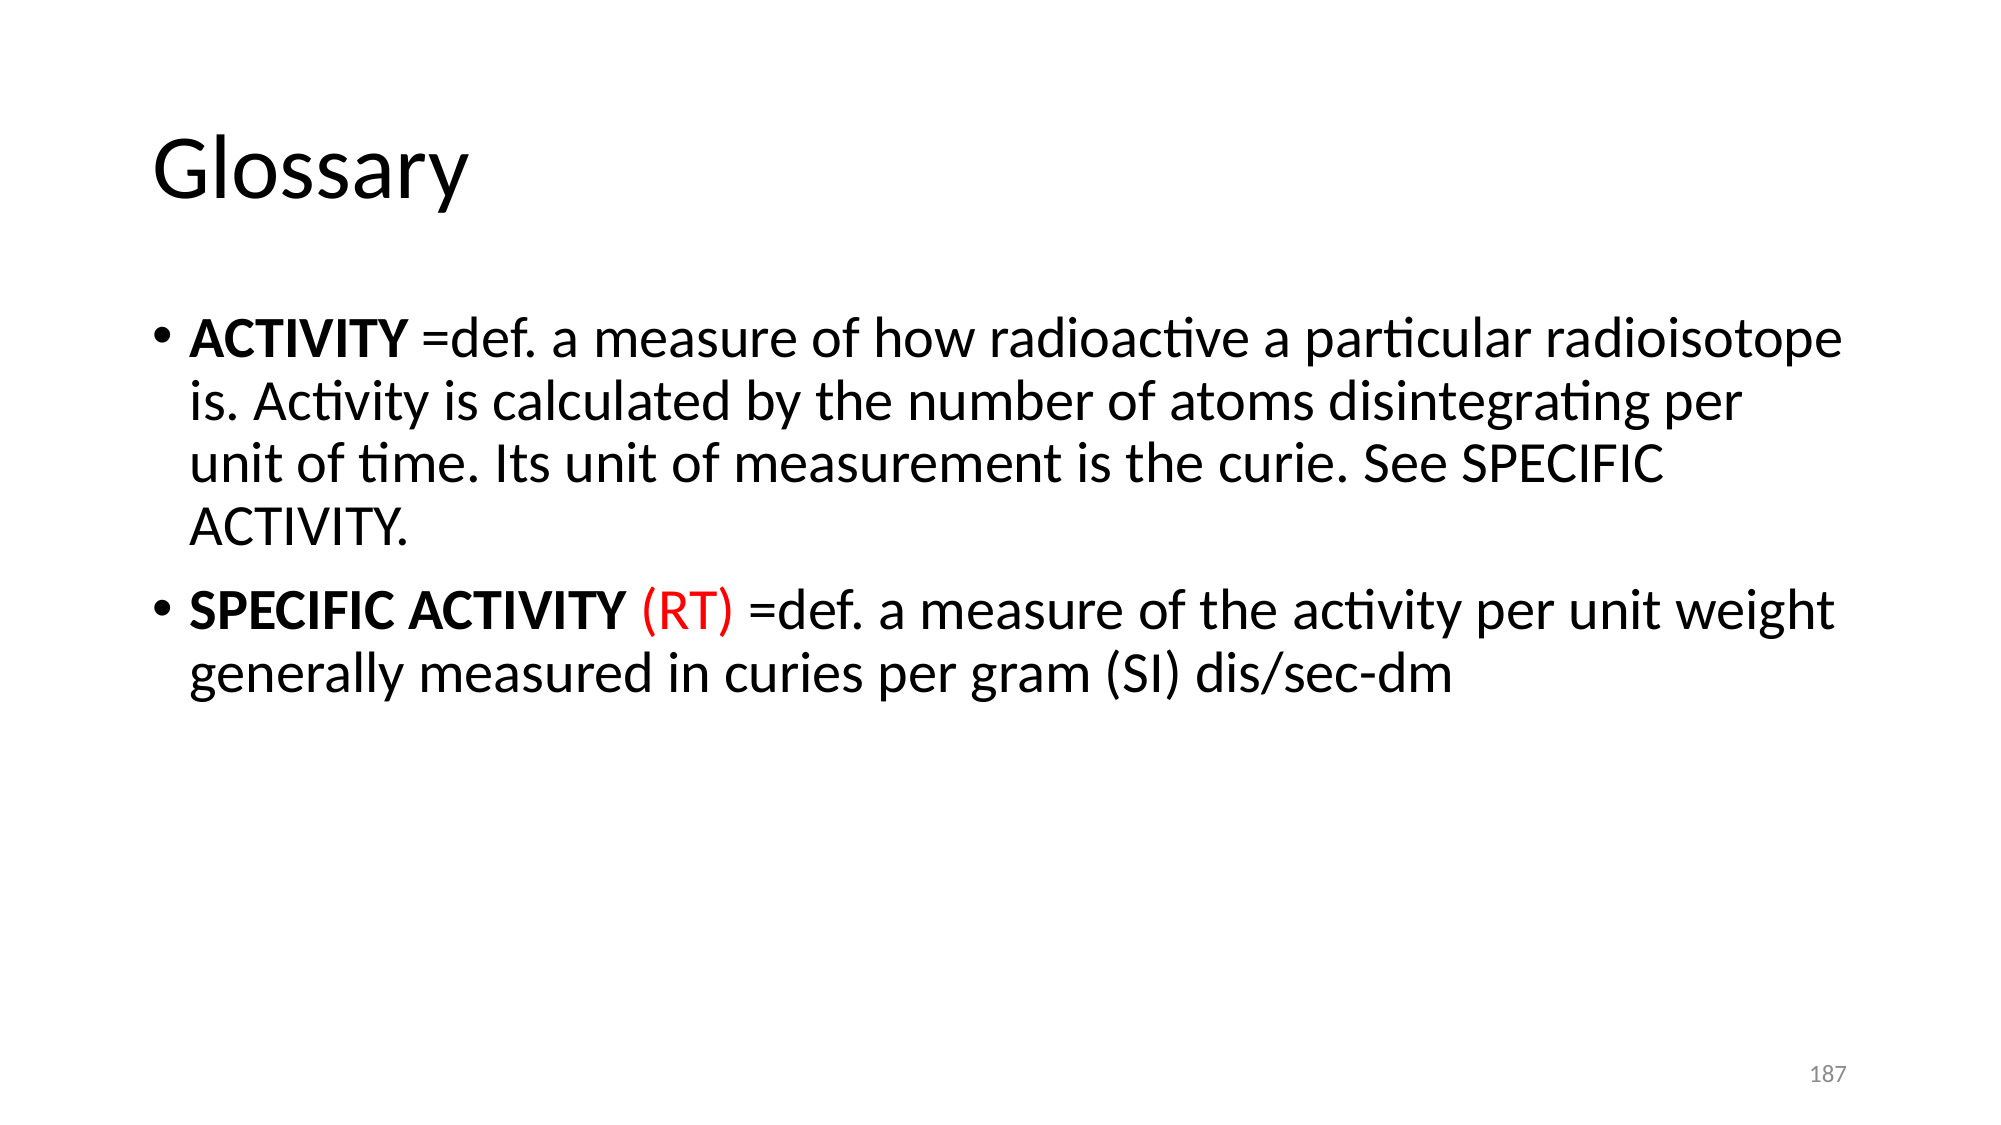

# Glossary
ACTIVITY =def. a measure of how radioactive a particular radioisotope is. Activity is calculated by the number of atoms disintegrating per unit of time. Its unit of measurement is the curie. See SPECIFIC ACTIVITY.
SPECIFIC ACTIVITY (RT) =def. a measure of the activity per unit weight generally measured in curies per gram (SI) dis/sec-dm
187